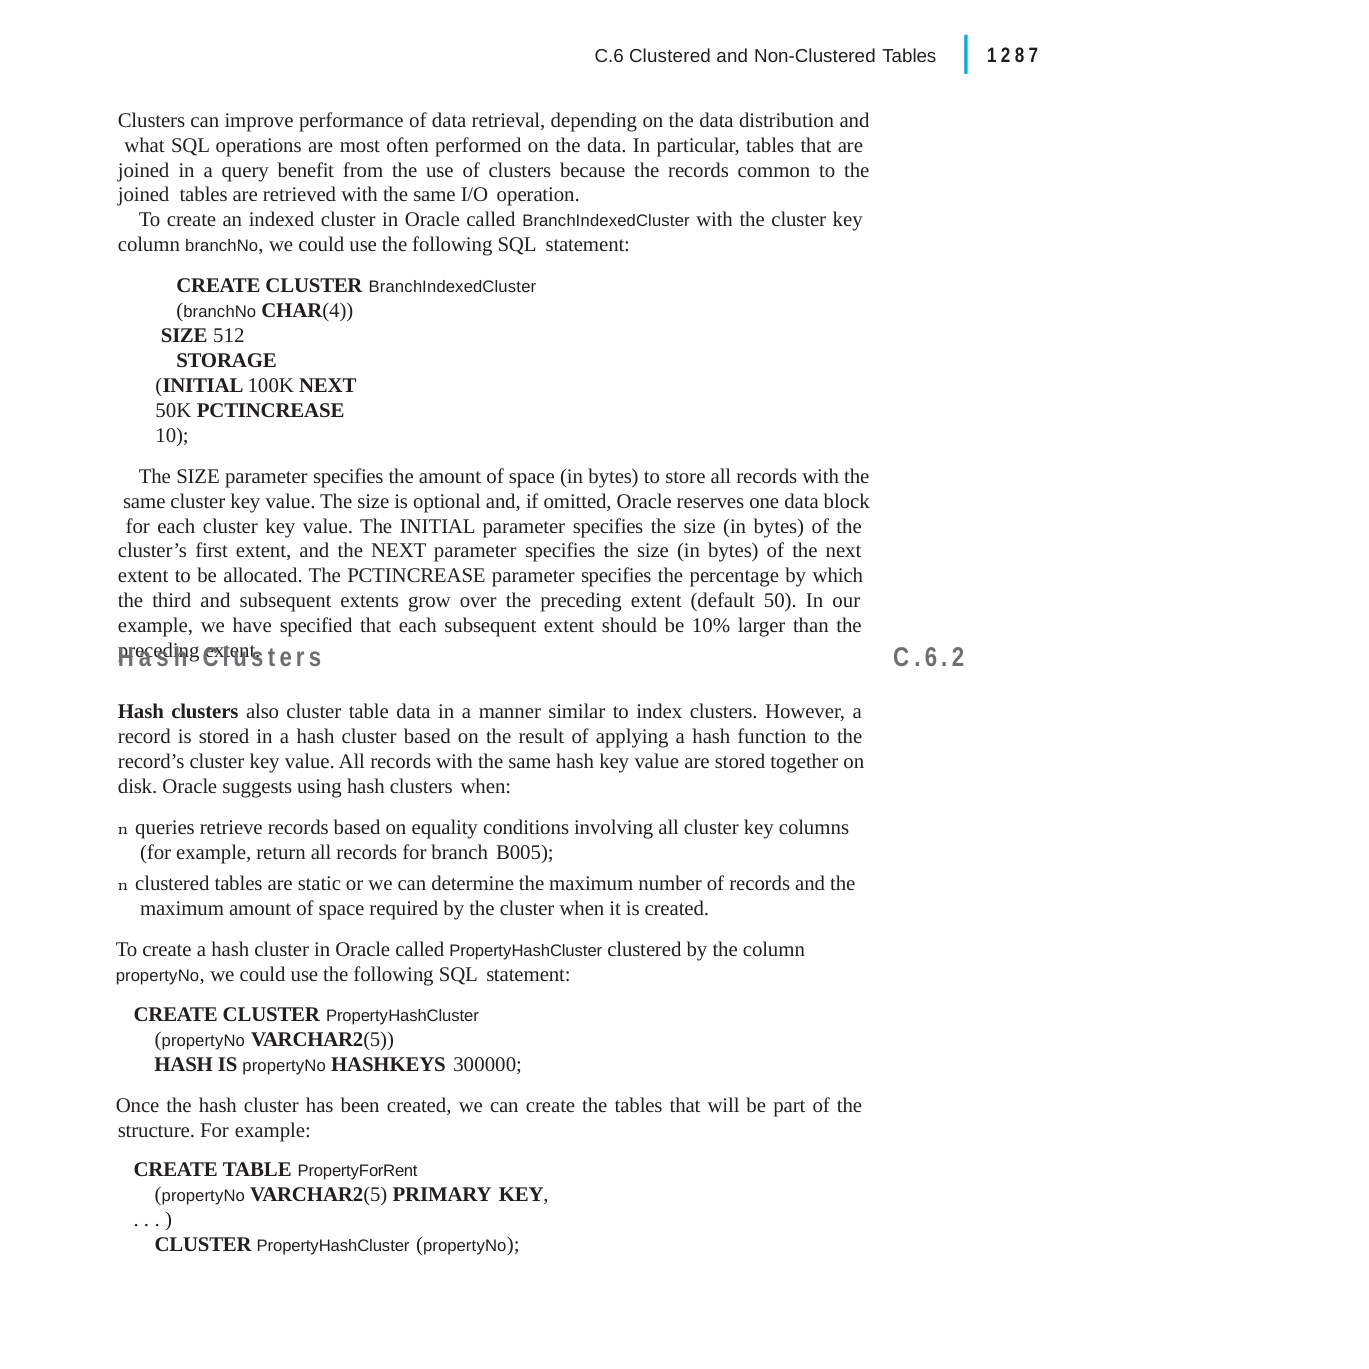

|
1287
C.6 Clustered and Non-Clustered Tables
Clusters can improve performance of data retrieval, depending on the data distribution and  what SQL operations are most often performed on the data. In particular, tables that are  joined in a query benefit from the use of clusters because the records common to the joined  tables are retrieved with the same I/O operation.
To create an indexed cluster in Oracle called BranchIndexedCluster with the cluster key  column branchNo, we could use the following SQL statement:
CREATE CLUSTER BranchIndexedCluster
(branchNo CHAR(4))  SIZE 512
STORAGE (INITIAL 100K NEXT 50K PCTINCREASE 10);
The SIZE parameter specifies the amount of space (in bytes) to store all records with the  same cluster key value. The size is optional and, if omitted, Oracle reserves one data block  for each cluster key value. The INITIAL parameter specifies the size (in bytes) of the  cluster’s first extent, and the NEXT parameter specifies the size (in bytes) of the next  extent to be allocated. The PCTINCREASE parameter specifies the percentage by which  the third and subsequent extents grow over the preceding extent (default 50). In our  example, we have specified that each subsequent extent should be 10% larger than the  preceding extent.
Hash Clusters
Hash clusters also cluster table data in a manner similar to index clusters. However, a  record is stored in a hash cluster based on the result of applying a hash function to the  record’s cluster key value. All records with the same hash key value are stored together on  disk. Oracle suggests using hash clusters when:
n queries retrieve records based on equality conditions involving all cluster key columns  (for example, return all records for branch B005);
n clustered tables are static or we can determine the maximum number of records and the  maximum amount of space required by the cluster when it is created.
To create a hash cluster in Oracle called PropertyHashCluster clustered by the column
propertyNo, we could use the following SQL statement:
CREATE CLUSTER PropertyHashCluster
(propertyNo VARCHAR2(5))
HASH IS propertyNo HASHKEYS 300000;
Once the hash cluster has been created, we can create the tables that will be part of the  structure. For example:
CREATE TABLE PropertyForRent
(propertyNo VARCHAR2(5) PRIMARY KEY,
. . . )
CLUSTER PropertyHashCluster (propertyNo);
C.6.2